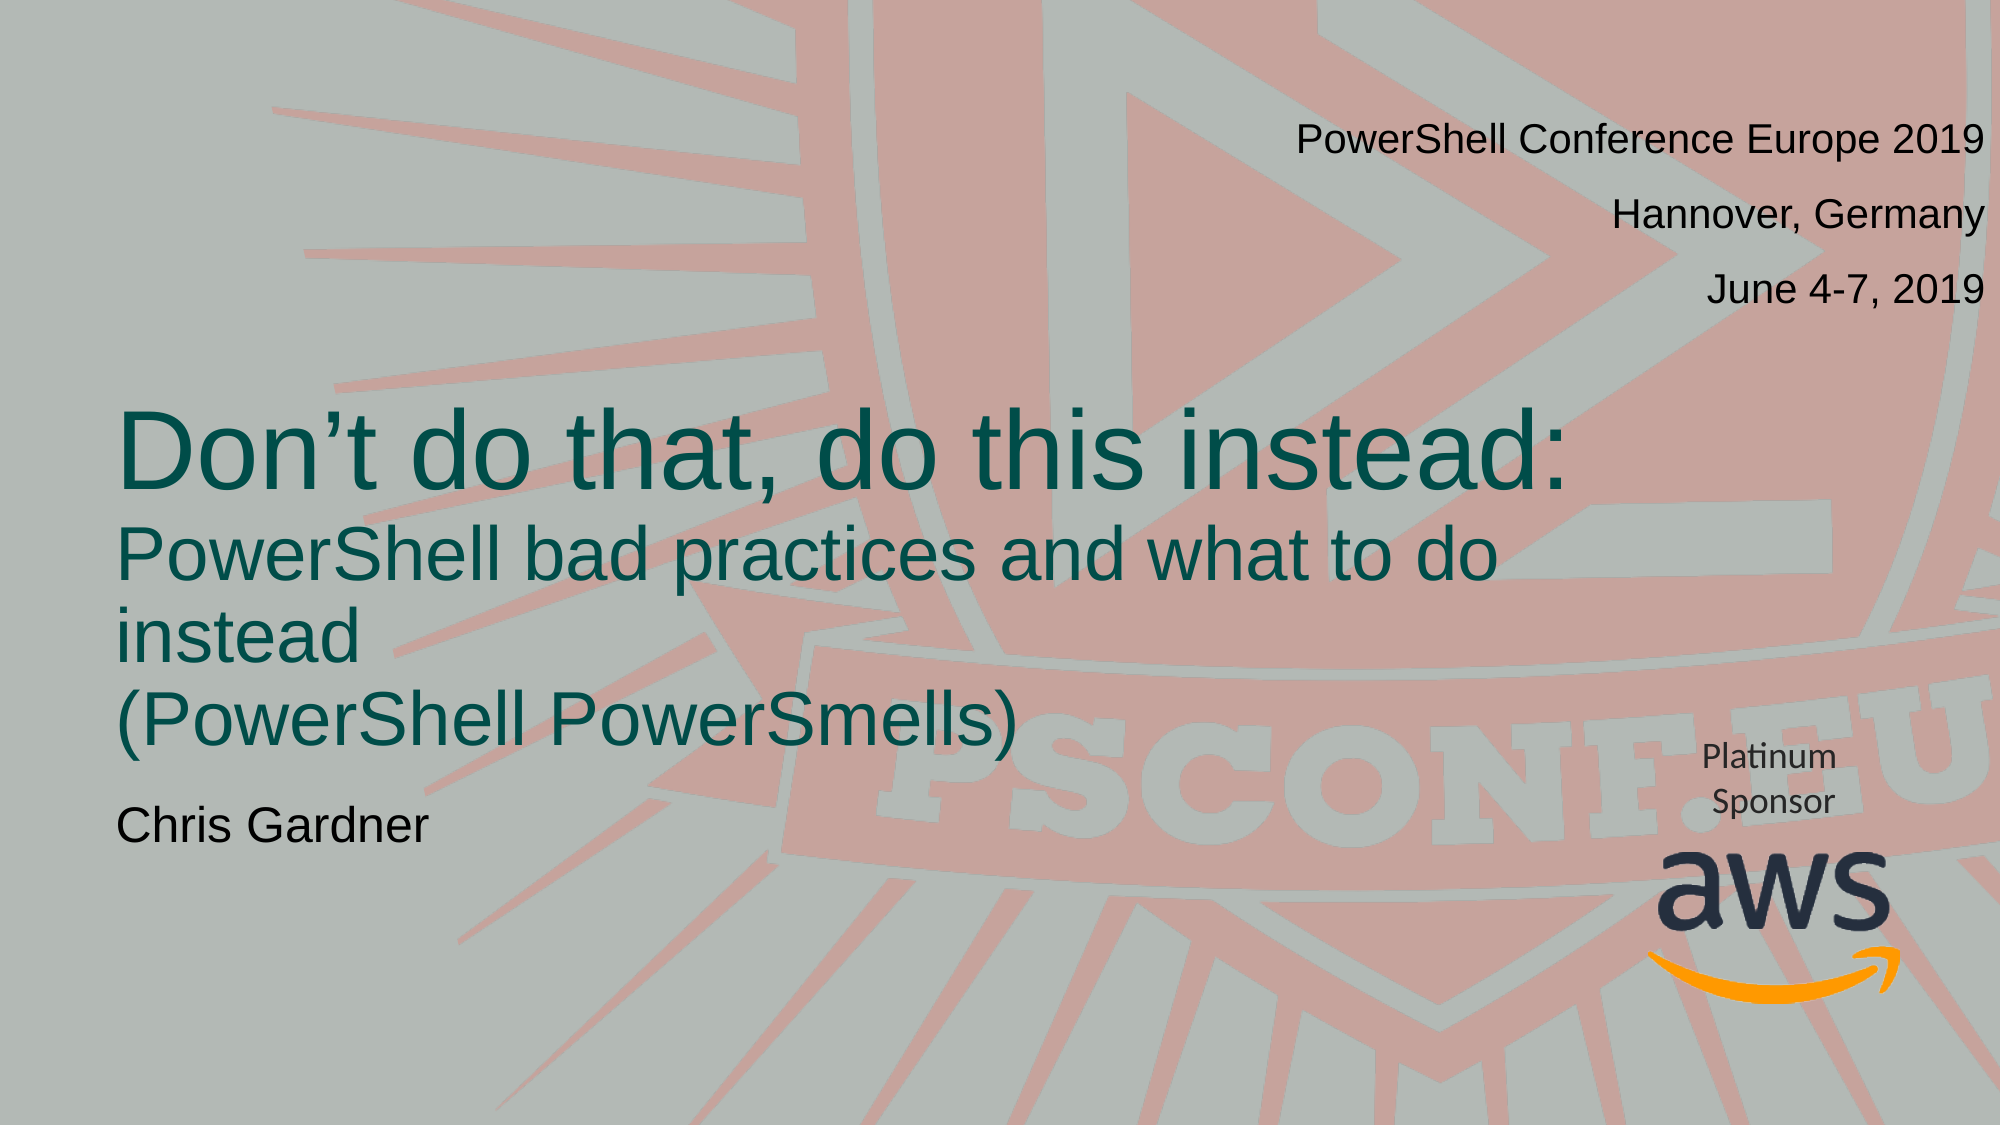

# Don’t do that, do this instead: PowerShell bad practices and what to do instead (PowerShell PowerSmells)
Chris Gardner